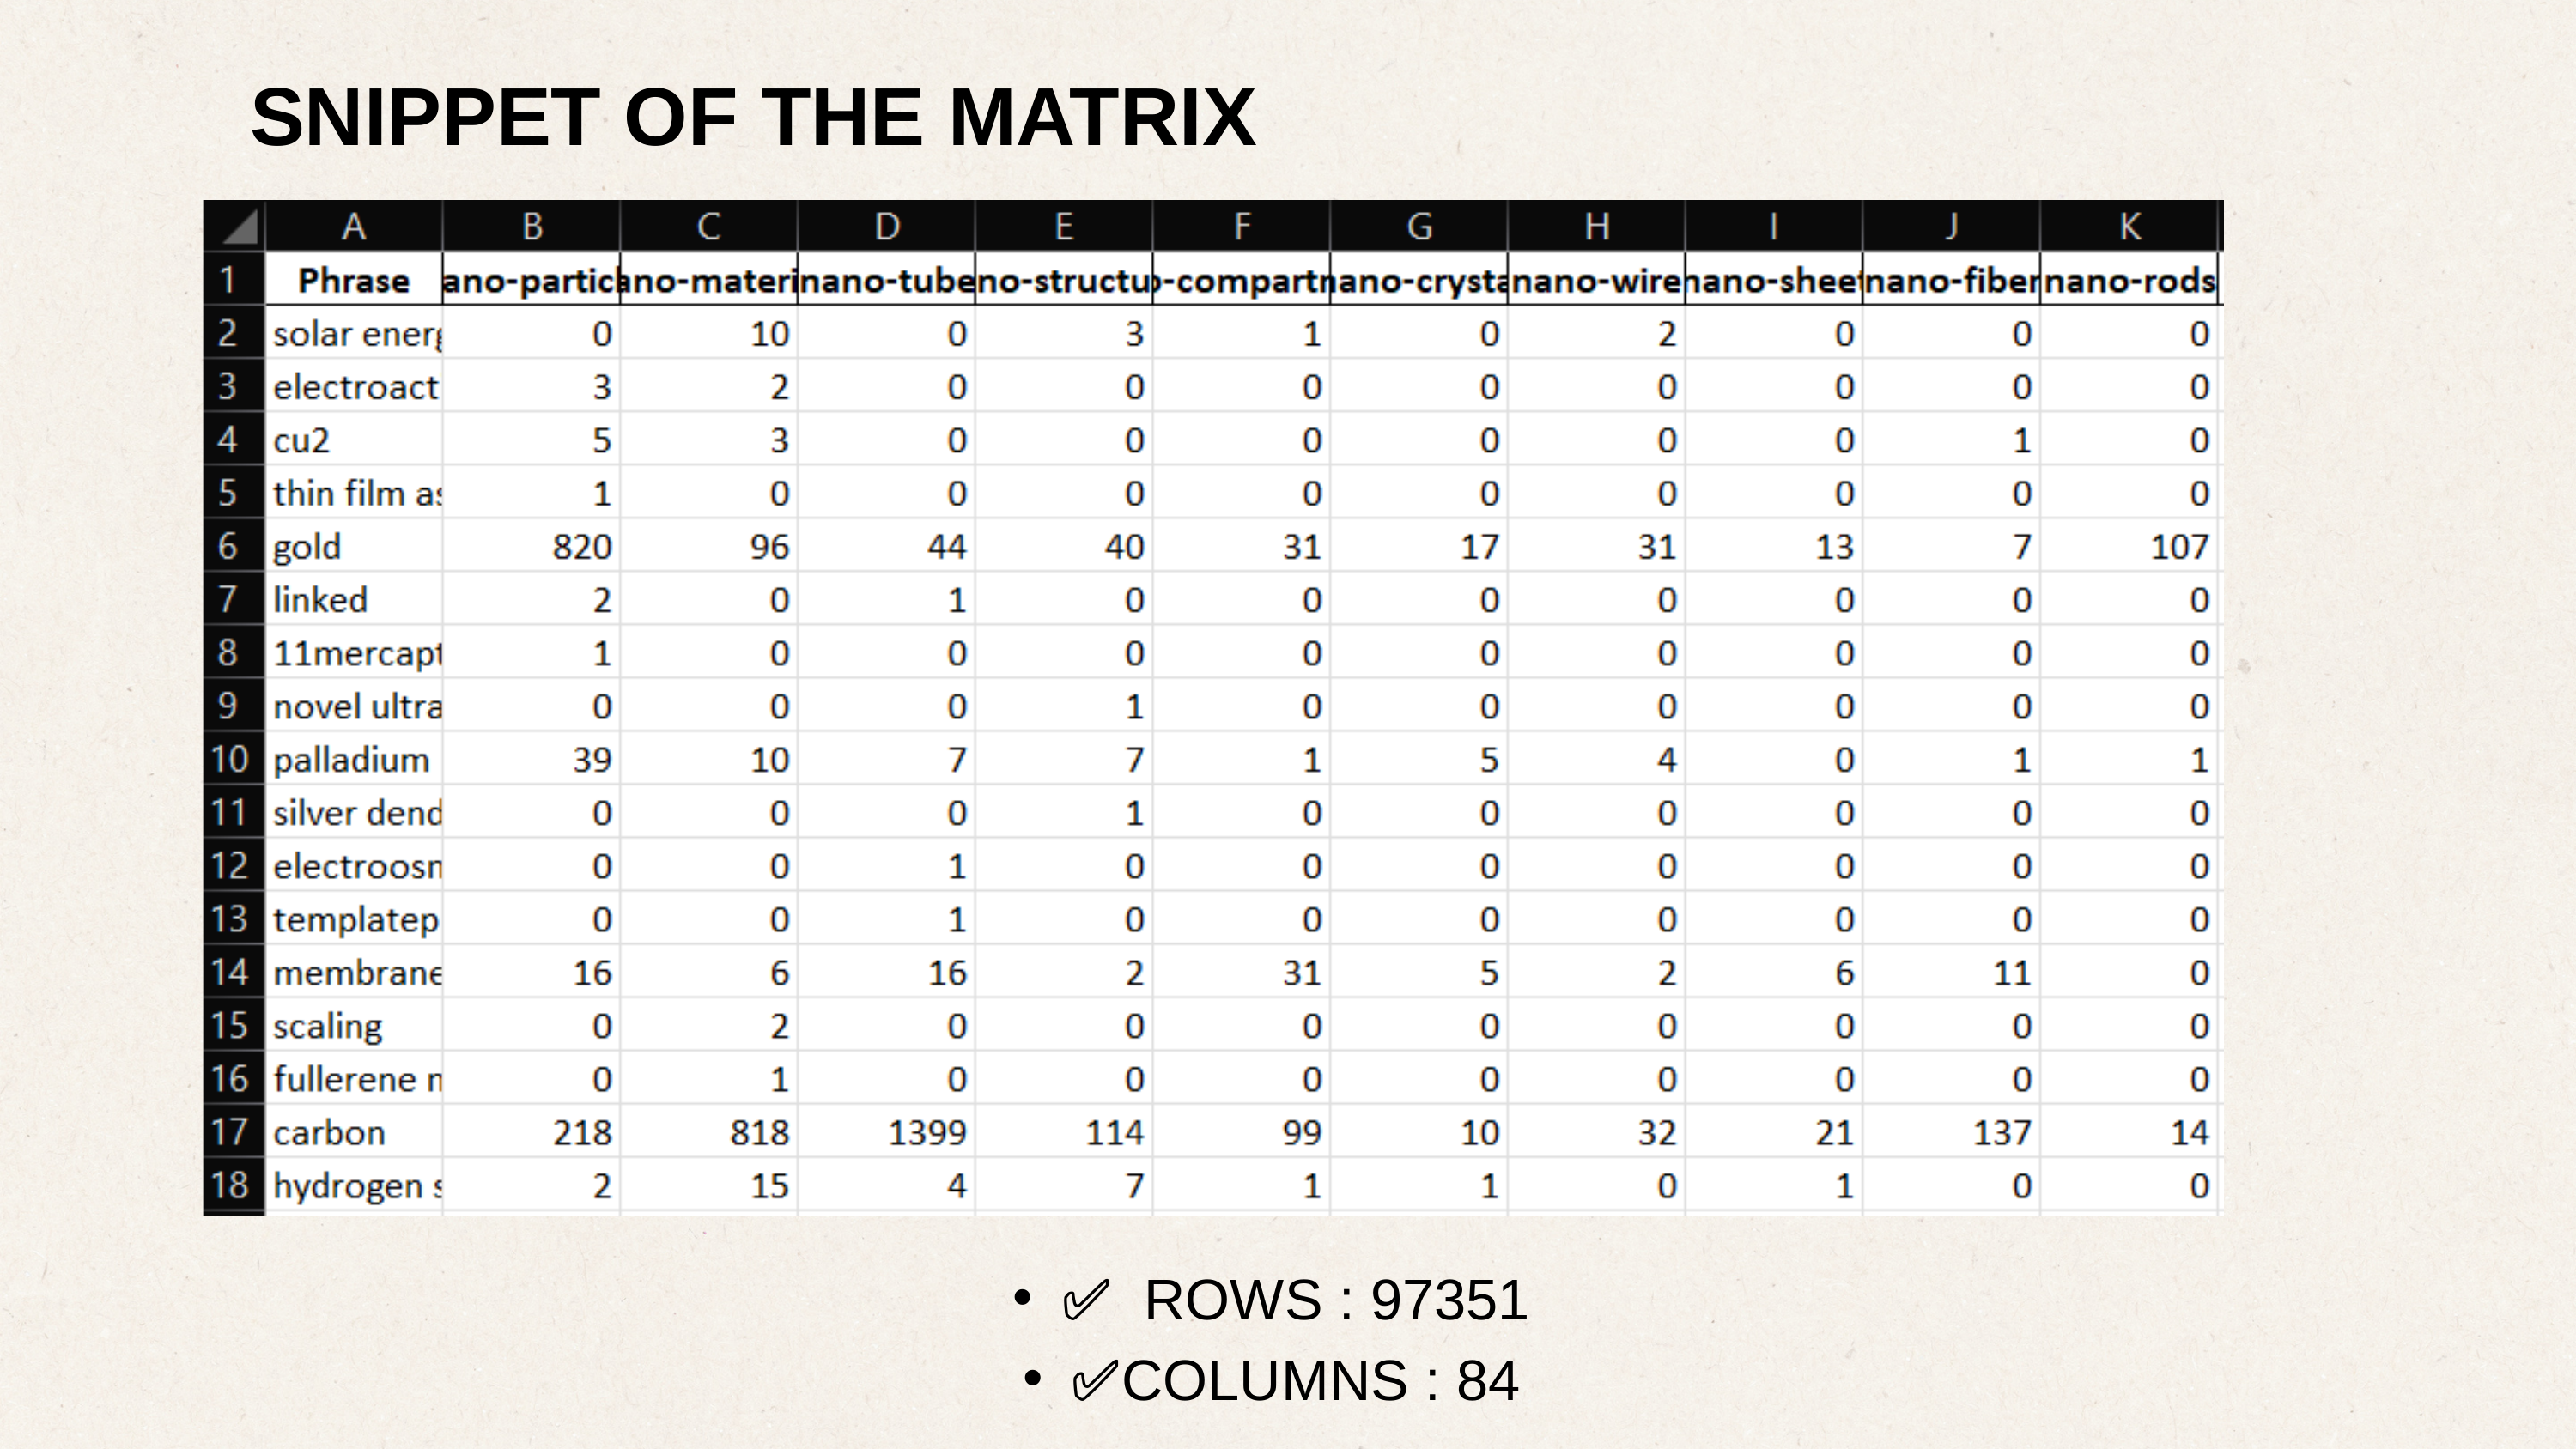

SNIPPET OF THE MATRIX

✅  ROWS : 97351
✅COLUMNS : 84